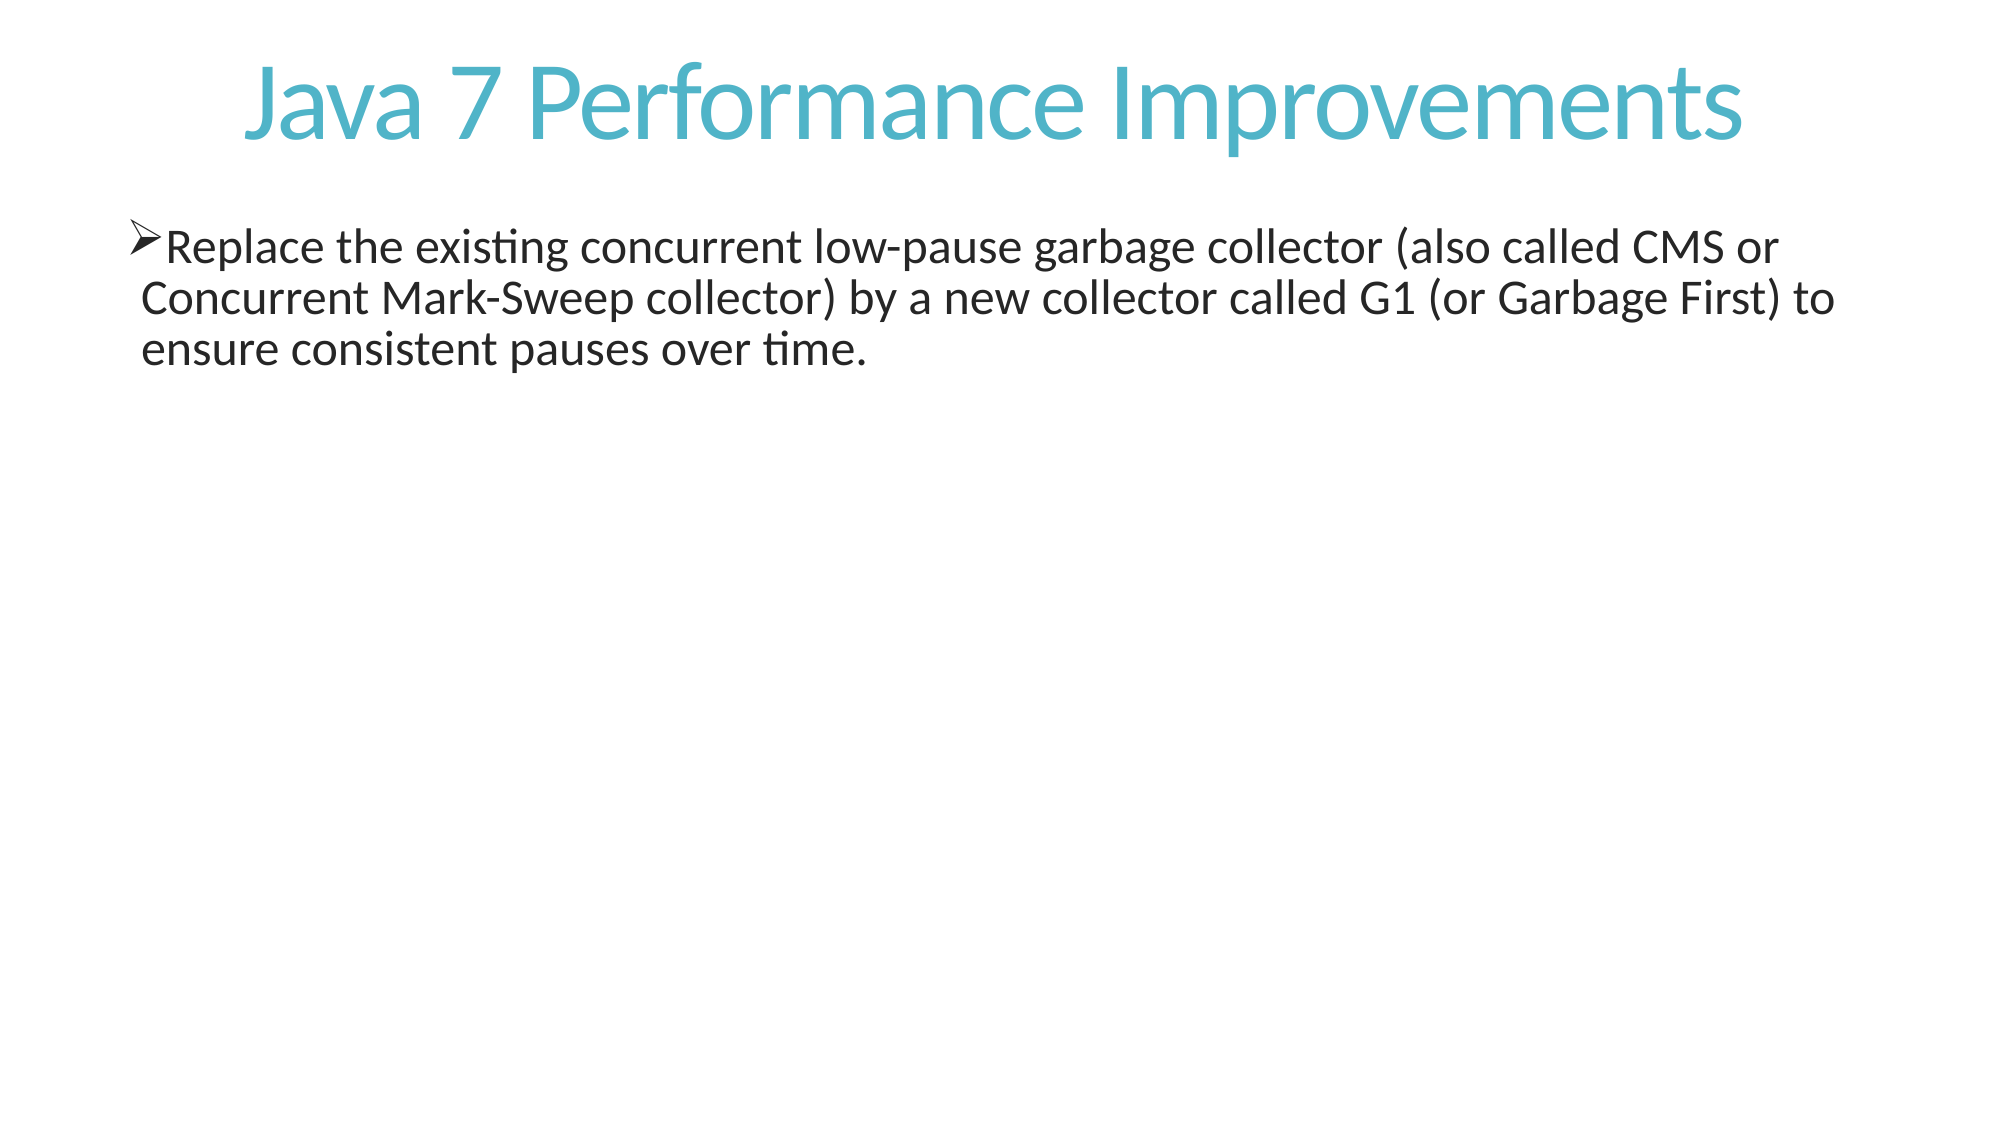

# Java 7 Performance Improvements
Replace the existing concurrent low-pause garbage collector (also called CMS or Concurrent Mark-Sweep collector) by a new collector called G1 (or Garbage First) to ensure consistent pauses over time.